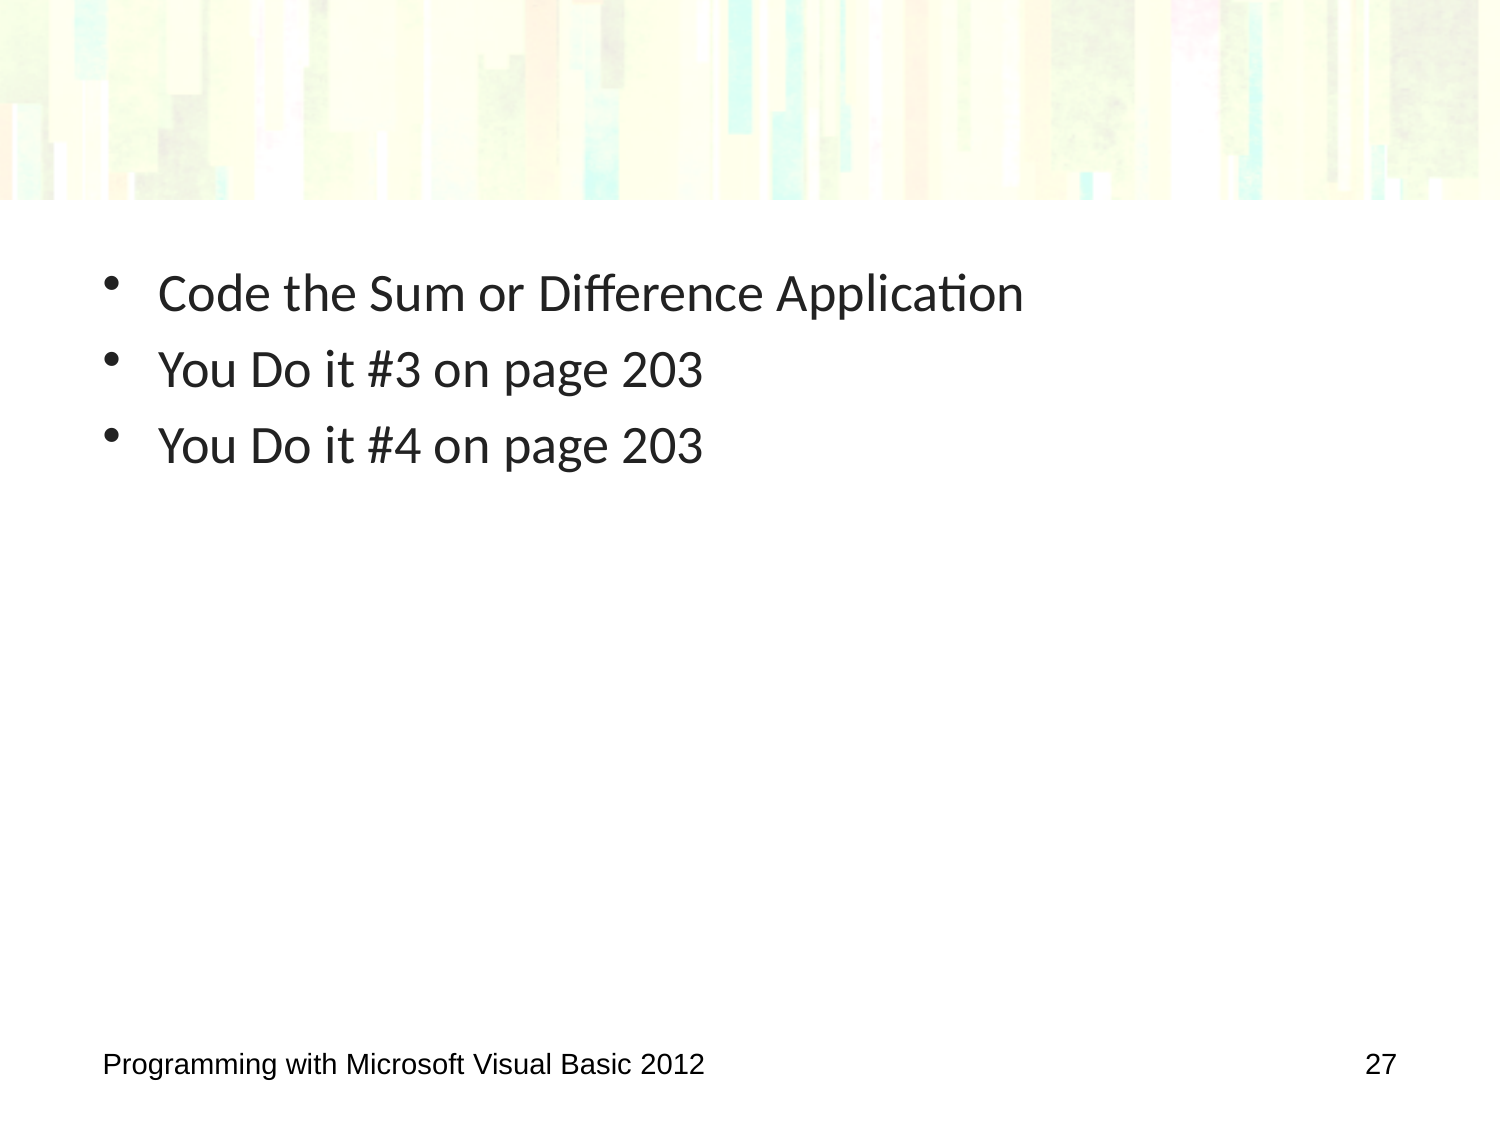

#
Code the Sum or Difference Application
You Do it #3 on page 203
You Do it #4 on page 203

Programming with Microsoft Visual Basic 2012
27